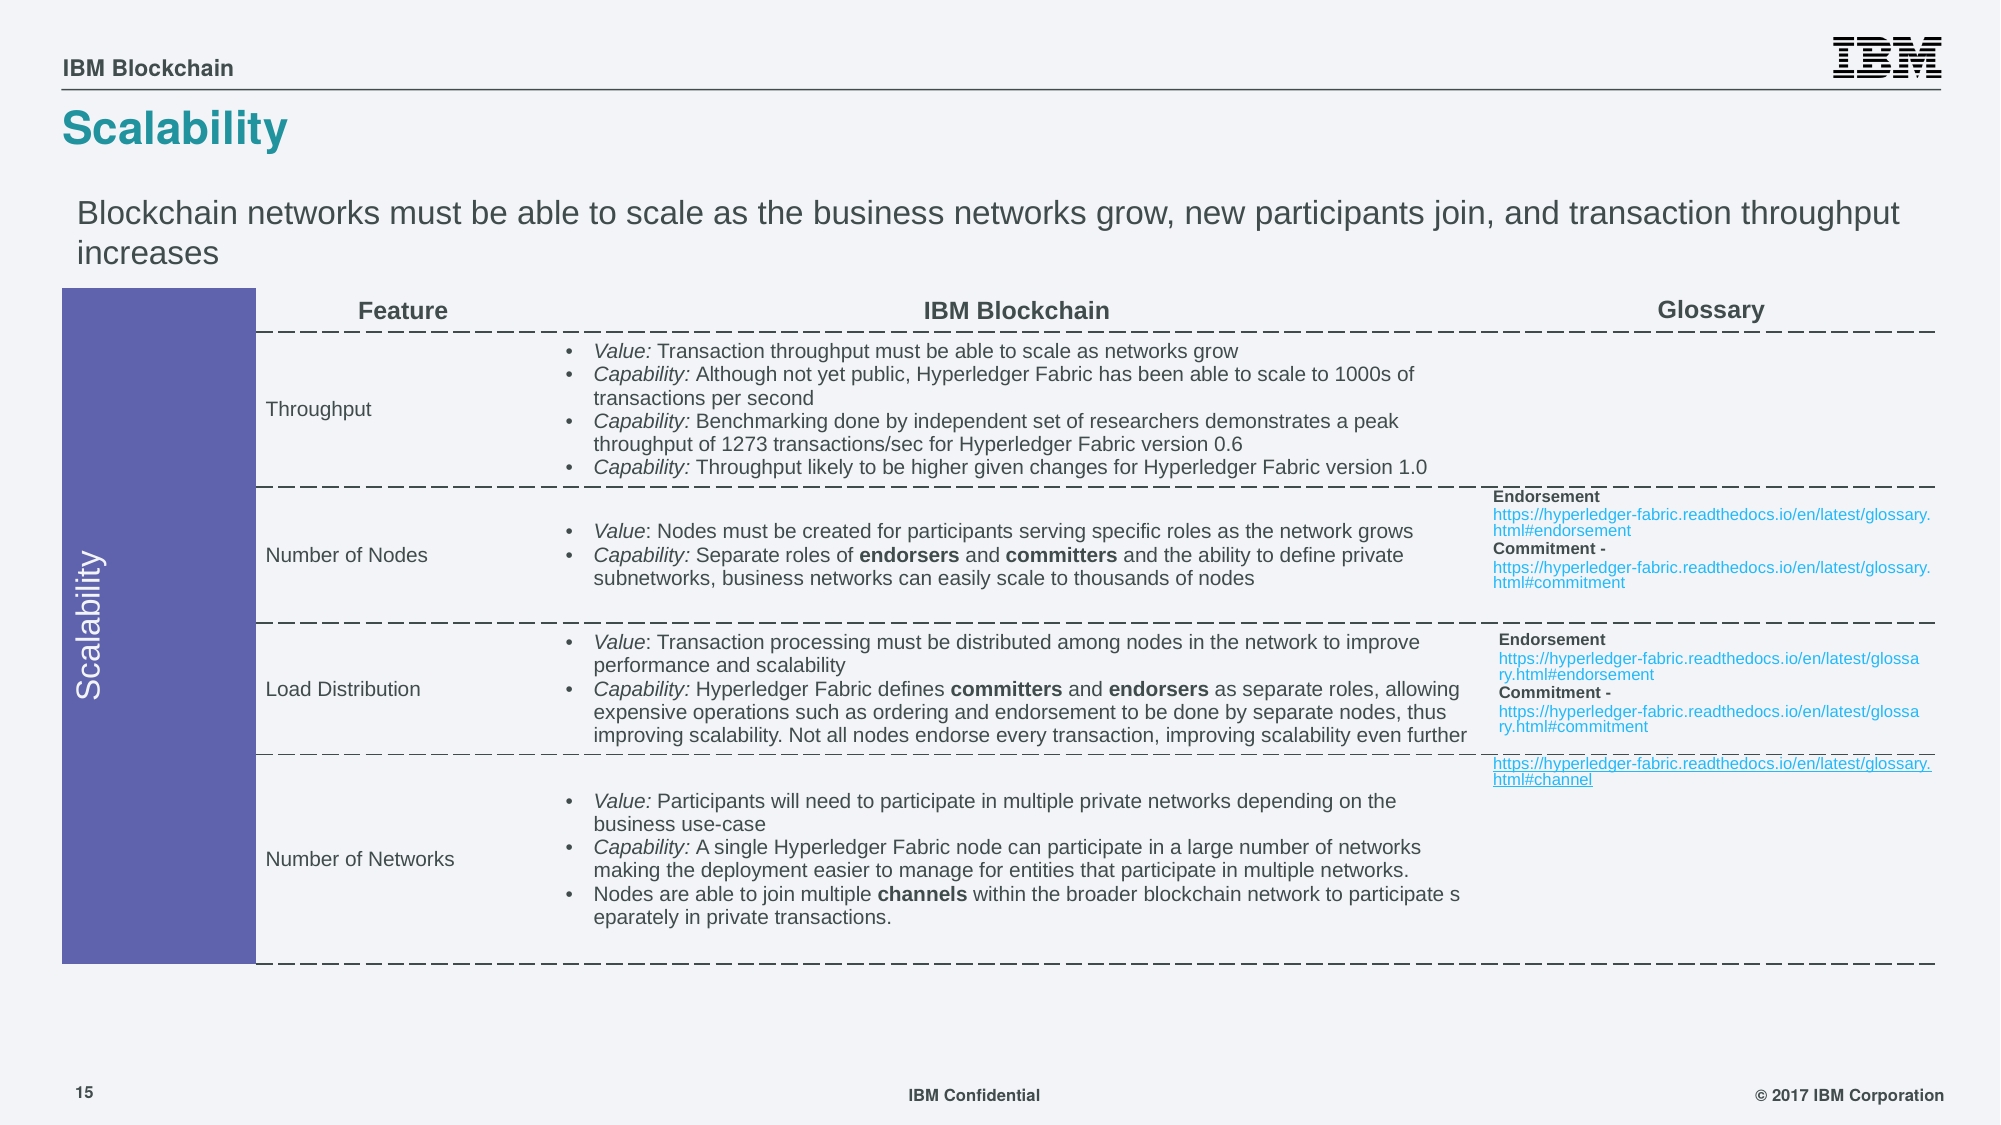

# Scalability
Blockchain networks must be able to scale as the business networks grow, new participants join, and transaction throughput increases
| Scalability | Feature | IBM Blockchain | Glossary |
| --- | --- | --- | --- |
|  | Throughput | Value: Transaction throughput must be able to scale as networks grow Capability: Although not yet public, Hyperledger Fabric has been able to scale to 1000s of transactions per second Capability: Benchmarking done by independent set of researchers demonstrates a peak throughput of 1273 transactions/sec for Hyperledger Fabric version 0.6 Capability: Throughput likely to be higher given changes for Hyperledger Fabric version 1.0 |  |
|  | Number of Nodes | Value: Nodes must be created for participants serving specific roles as the network grows Capability: Separate roles of endorsers and committers and the ability to define private subnetworks, business networks can easily scale to thousands of nodes | Endorsement https://hyperledger-fabric.readthedocs.io/en/latest/glossary.html#endorsement Commitment - https://hyperledger-fabric.readthedocs.io/en/latest/glossary.html#commitment |
|  | Load Distribution | Value: Transaction processing must be distributed among nodes in the network to improve performance and scalability Capability: Hyperledger Fabric defines committers and endorsers as separate roles, allowing expensive operations such as ordering and endorsement to be done by separate nodes, thus improving scalability. Not all nodes endorse every transaction, improving scalability even further | Endorsement https://hyperledger-fabric.readthedocs.io/en/latest/glossary.html#endorsement Commitment - https://hyperledger-fabric.readthedocs.io/en/latest/glossary.html#commitment |
|  | Number of Networks | Value: Participants will need to participate in multiple private networks depending on the business use-case Capability: A single Hyperledger Fabric node can participate in a large number of networks making the deployment easier to manage for entities that participate in multiple networks. Nodes are able to join multiple channels within the broader blockchain network to participate separately in private transactions. | https://hyperledger-fabric.readthedocs.io/en/latest/glossary.html#channel |